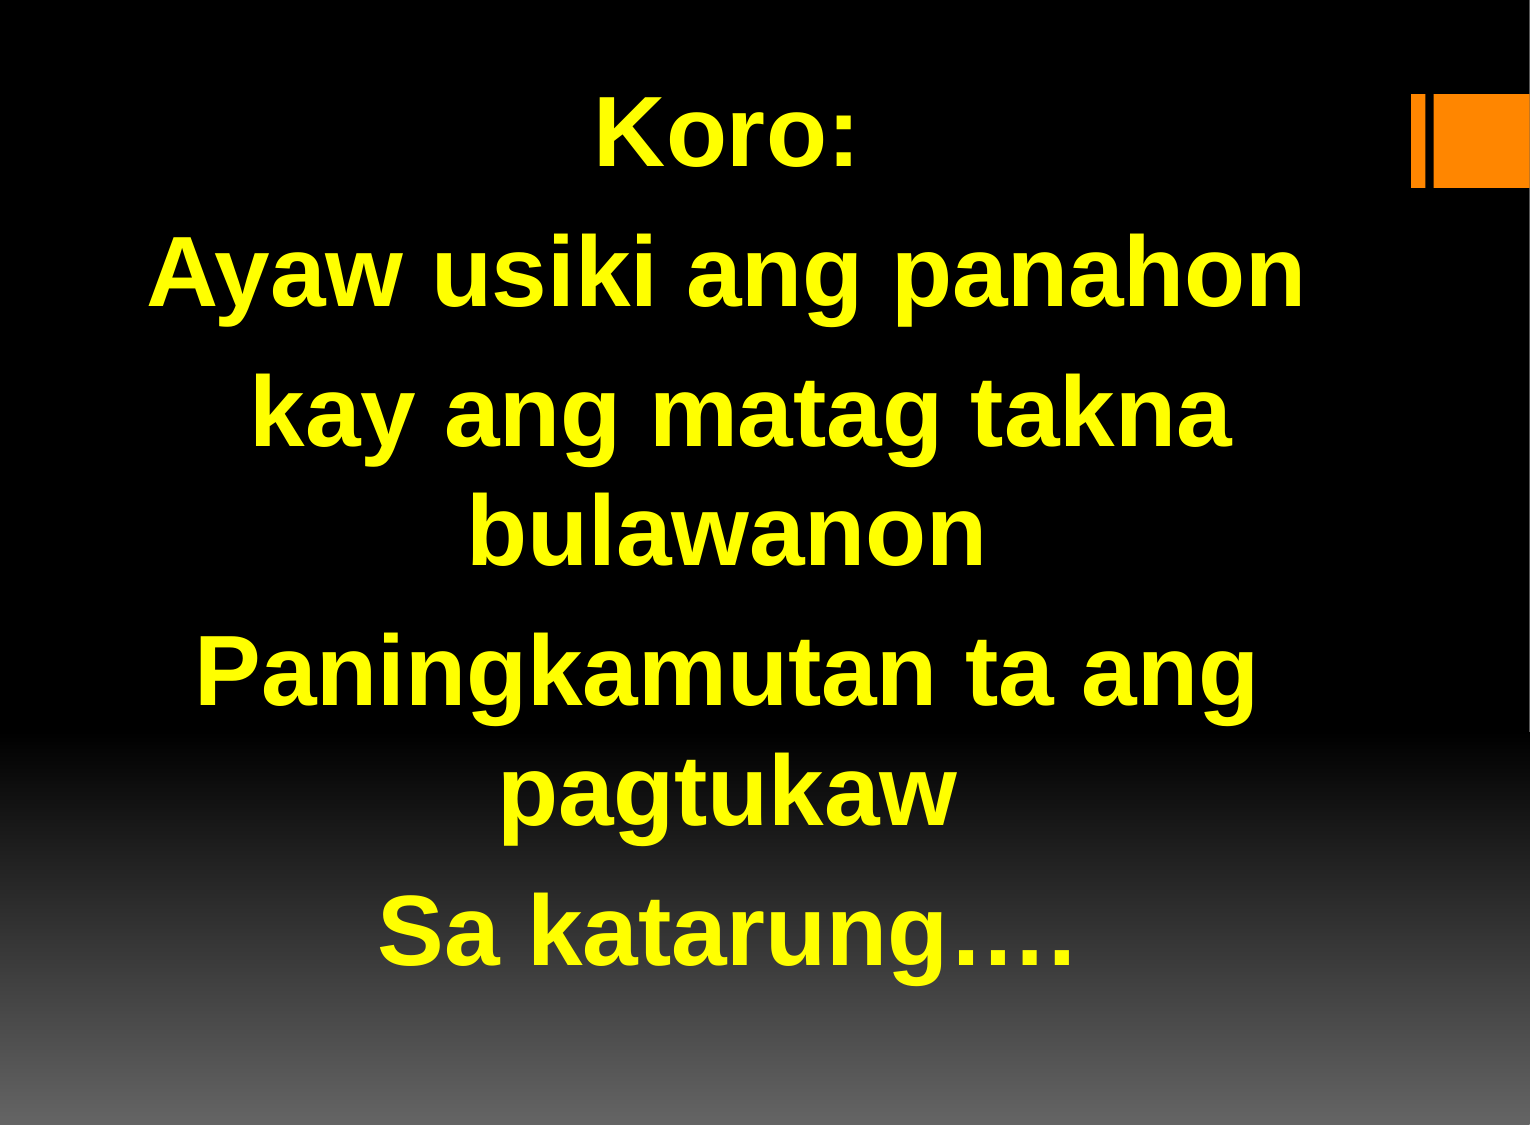

Koro:
Ayaw usiki ang panahon
 kay ang matag takna bulawanon
Paningkamutan ta ang pagtukaw
Sa katarung….